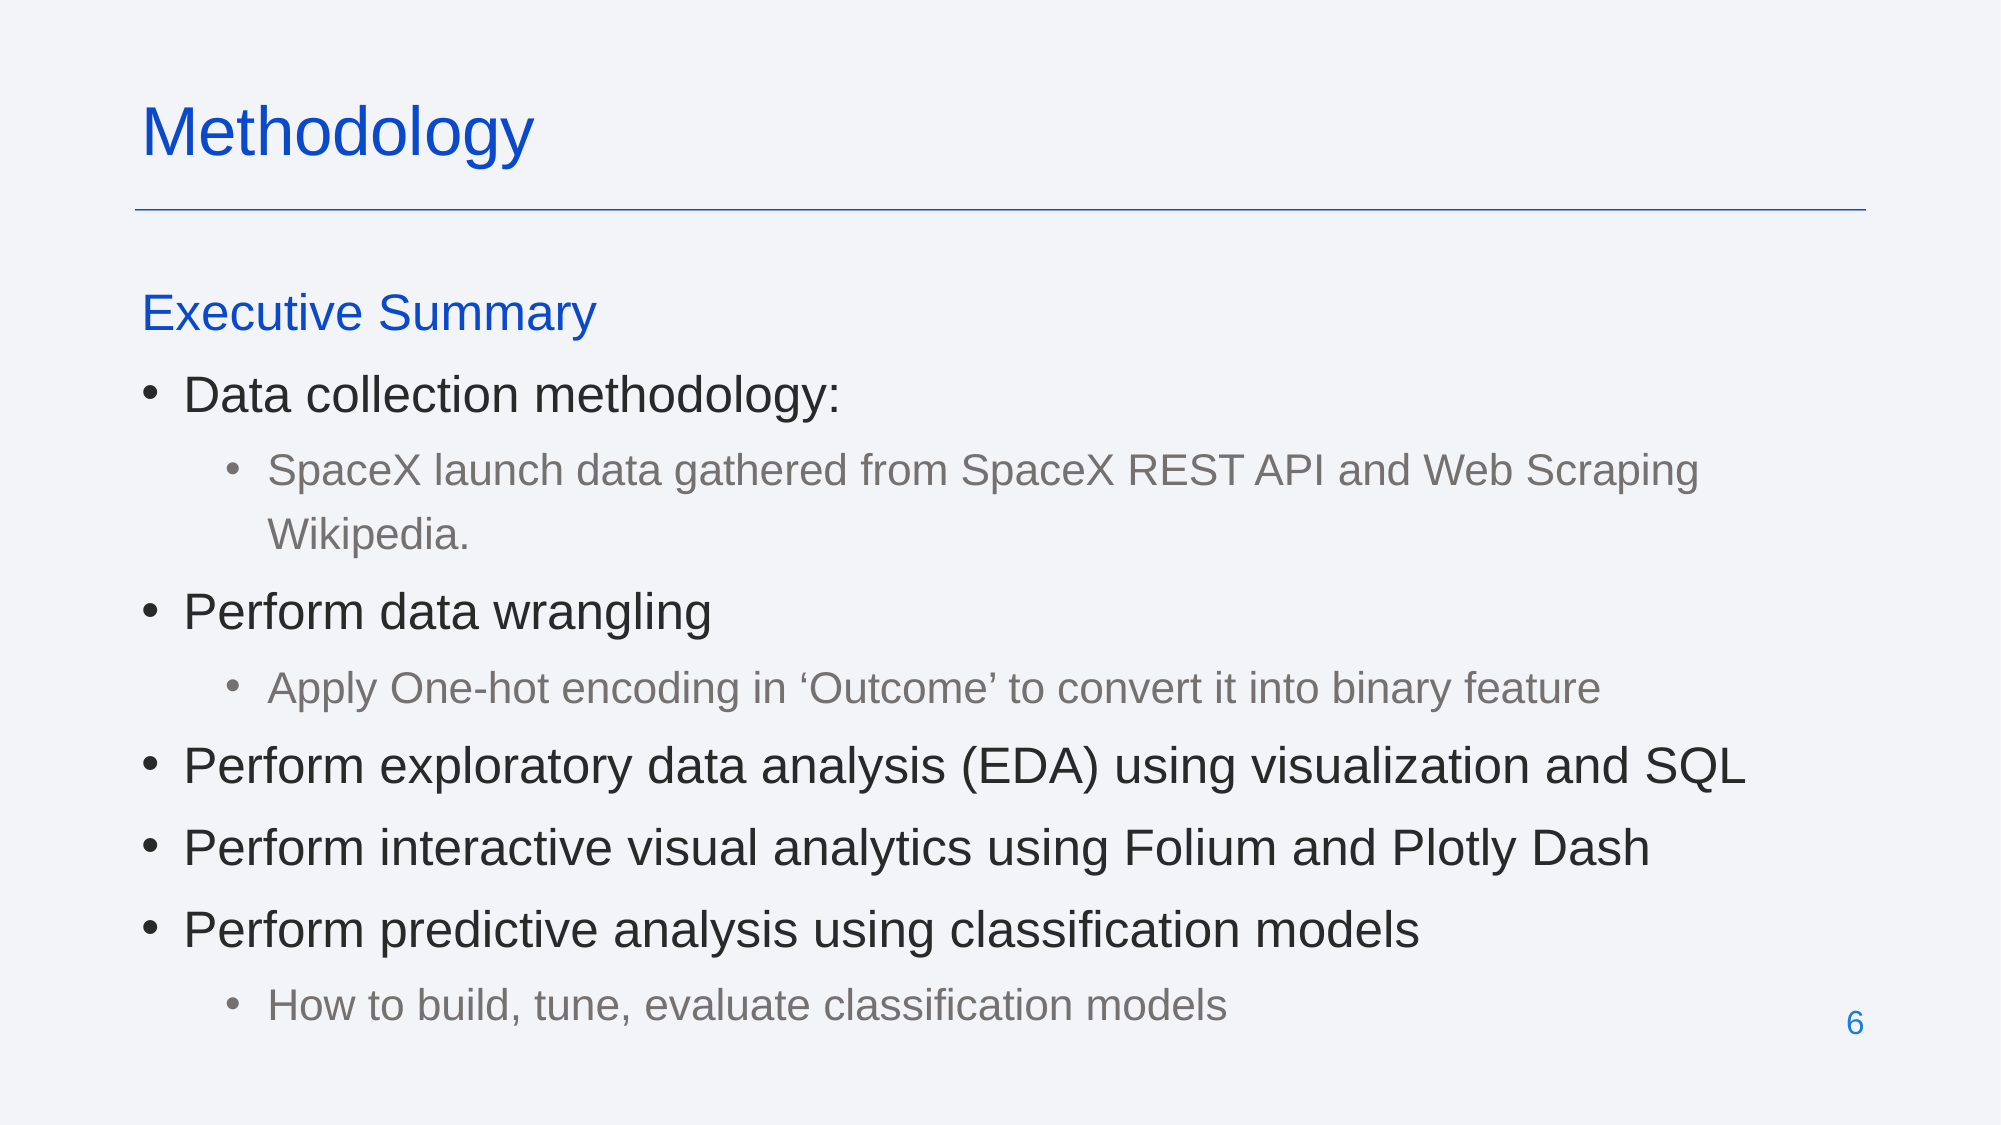

Methodology
Executive Summary
Data collection methodology:
SpaceX launch data gathered from SpaceX REST API and Web Scraping Wikipedia.
Perform data wrangling
Apply One-hot encoding in ‘Outcome’ to convert it into binary feature
Perform exploratory data analysis (EDA) using visualization and SQL
Perform interactive visual analytics using Folium and Plotly Dash
Perform predictive analysis using classification models
How to build, tune, evaluate classification models

6